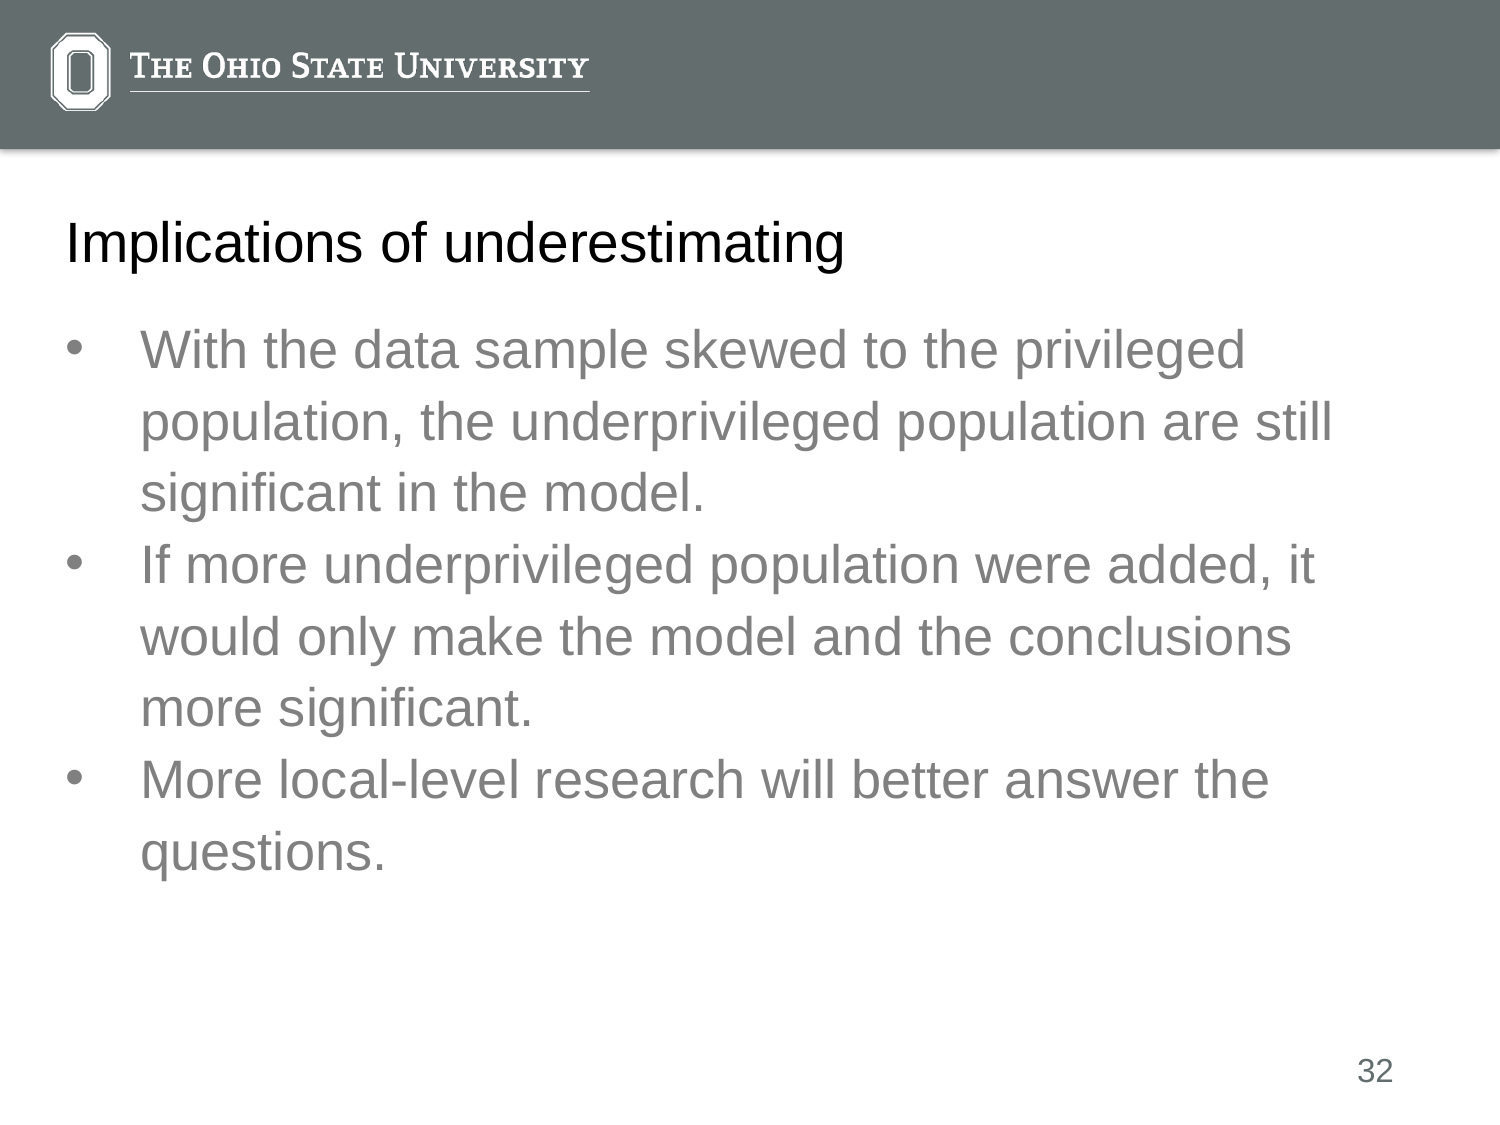

# Implications of underestimating
With the data sample skewed to the privileged population, the underprivileged population are still significant in the model.
If more underprivileged population were added, it would only make the model and the conclusions more significant.
More local-level research will better answer the questions.